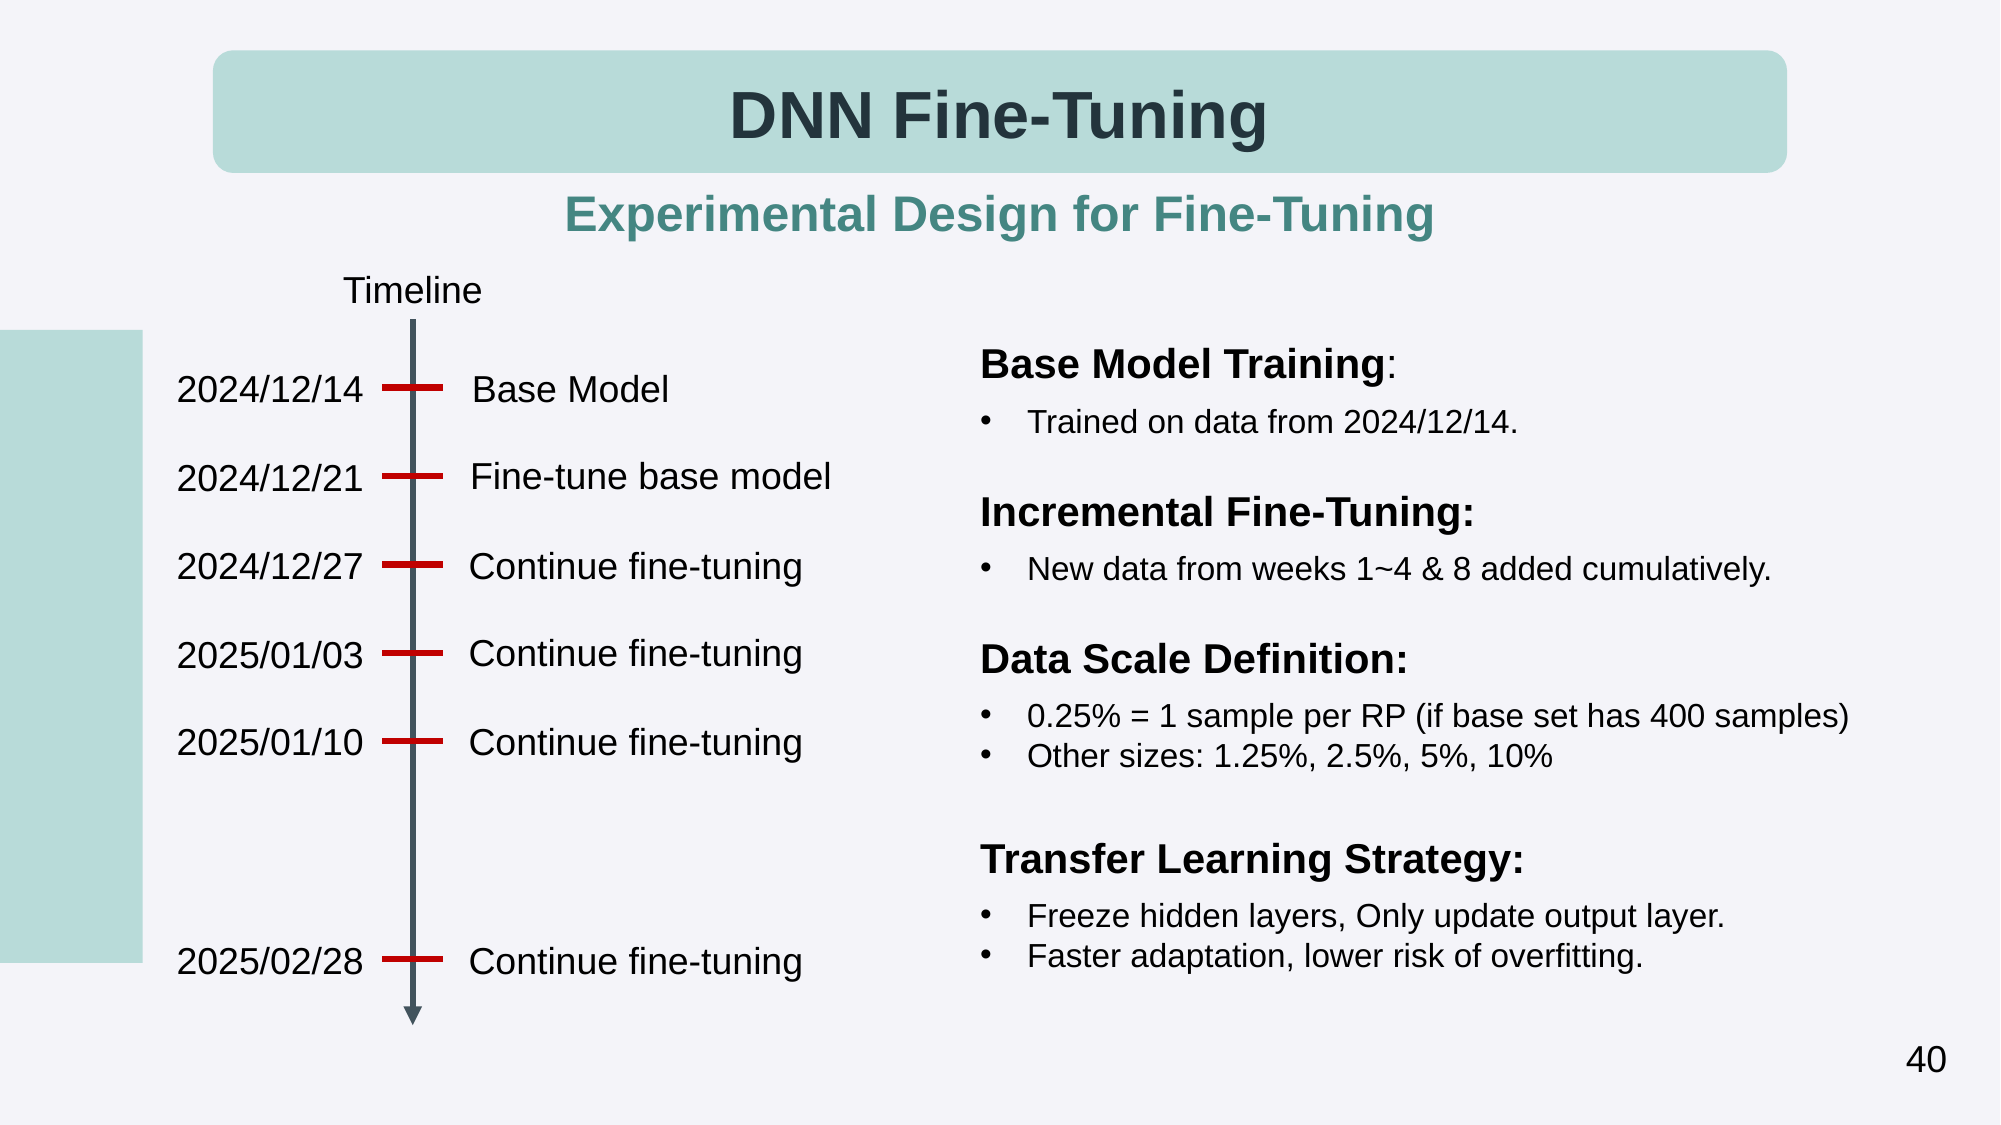

DNN Fine-Tuning
Experimental Design for Fine-Tuning
Timeline

Base Model Training:

Trained on data from 2024/12/14.

Incremental Fine-Tuning:

New data from weeks 1~4 & 8 added cumulatively.

Data Scale Definition:

0.25% = 1 sample per RP (if base set has 400 samples)
Other sizes: 1.25%, 2.5%, 5%, 10%

Transfer Learning Strategy:

Freeze hidden layers, Only update output layer.
Faster adaptation, lower risk of overfitting.
2024/12/14
Base Model
Fine-tune base model
2024/12/21
2024/12/27
Continue fine-tuning
Continue fine-tuning
2025/01/03
Continue fine-tuning
2025/01/10
2025/02/28
Continue fine-tuning
40